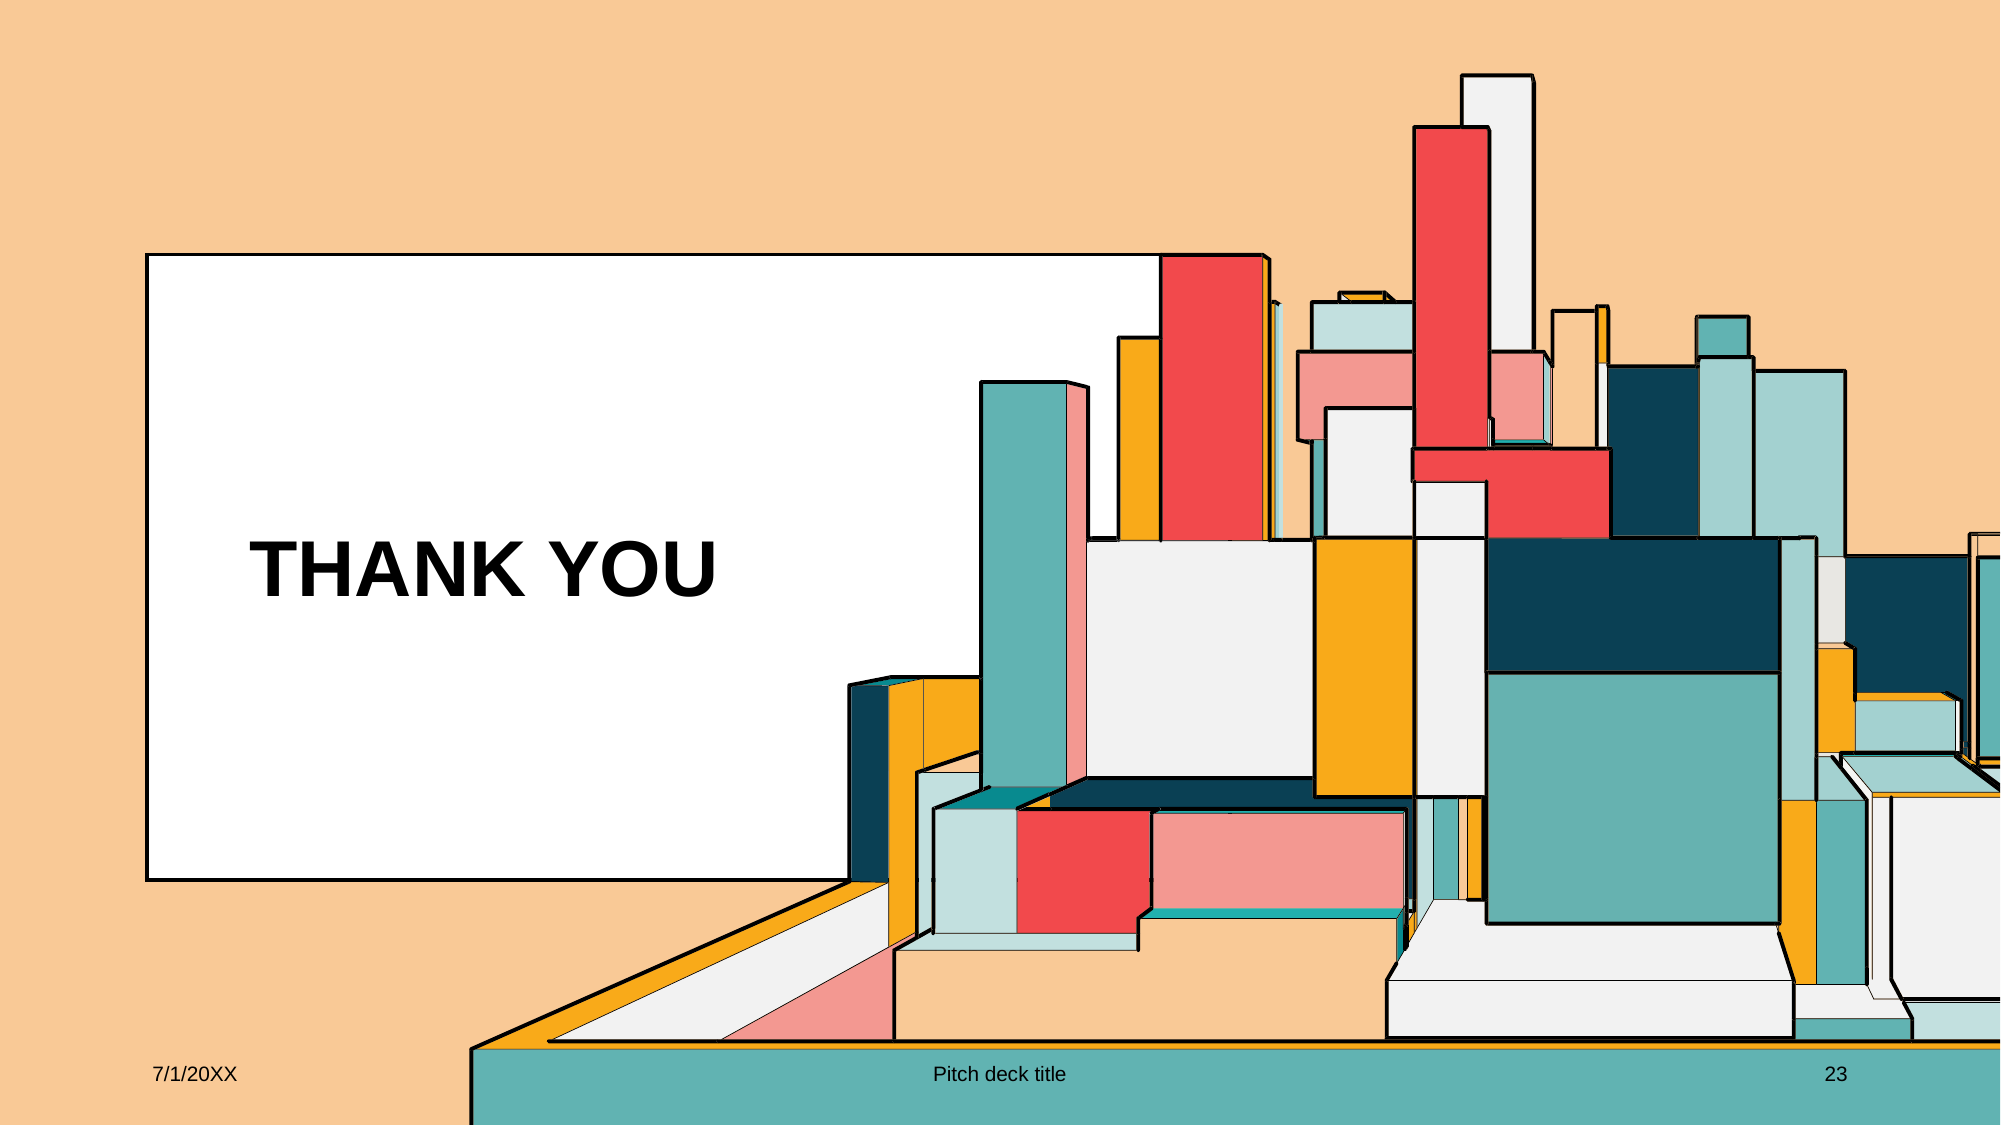

# THANK YOU
7/1/20XX
Pitch deck title
23